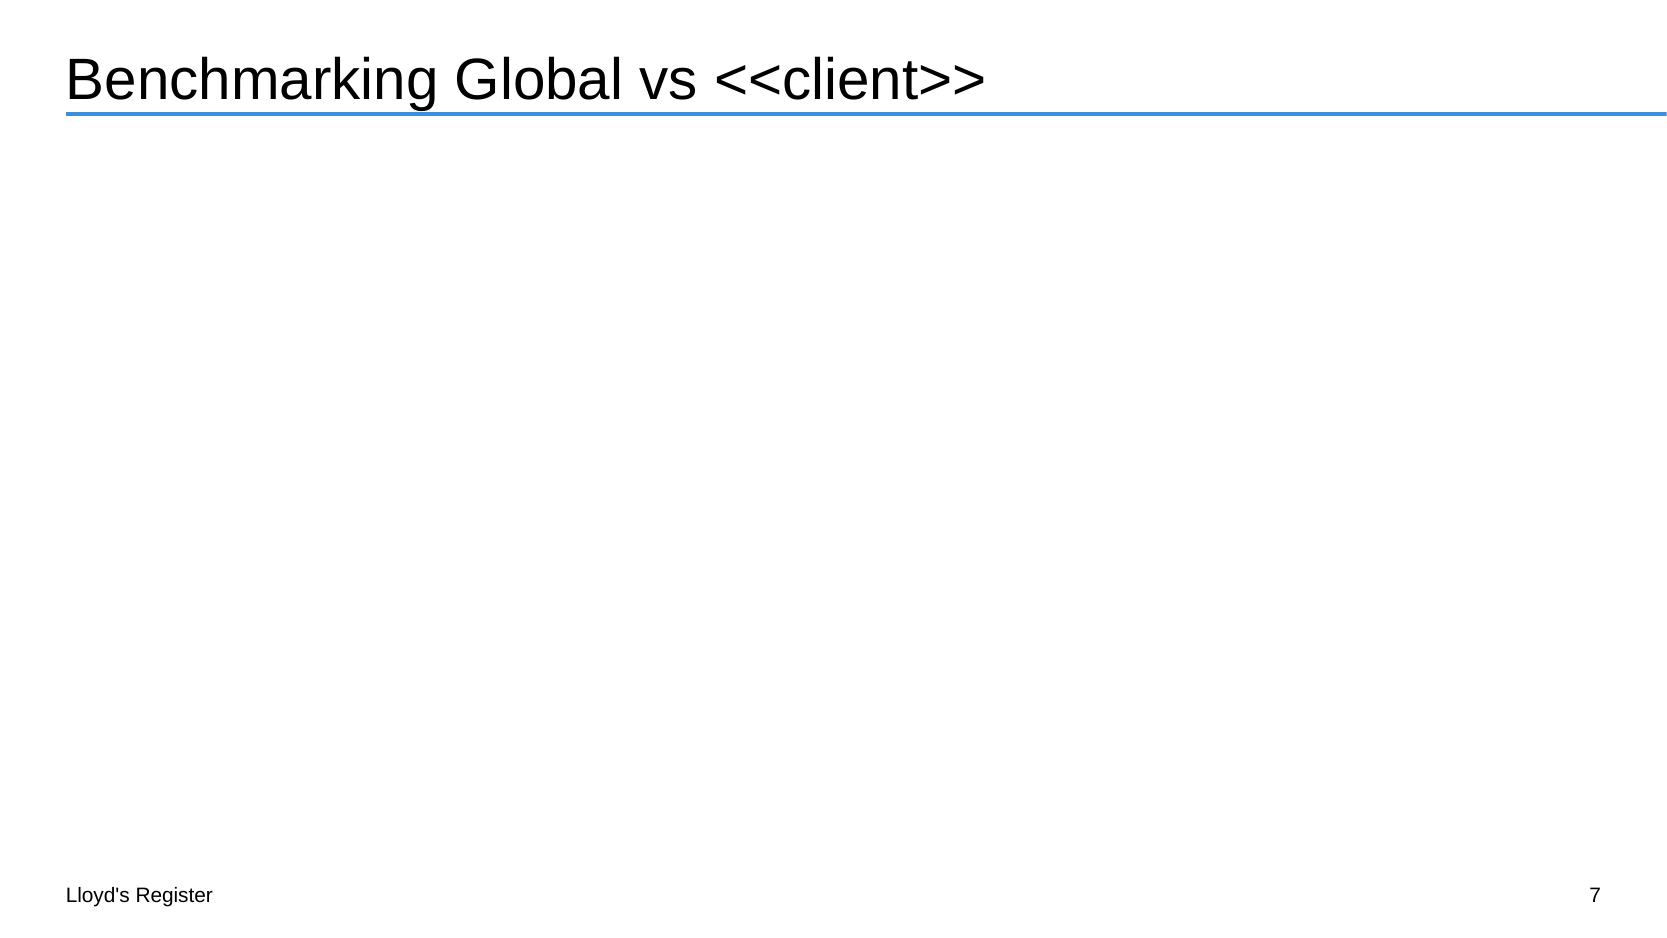

# Benchmarking Global vs <<client>>
Lloyd's Register
7